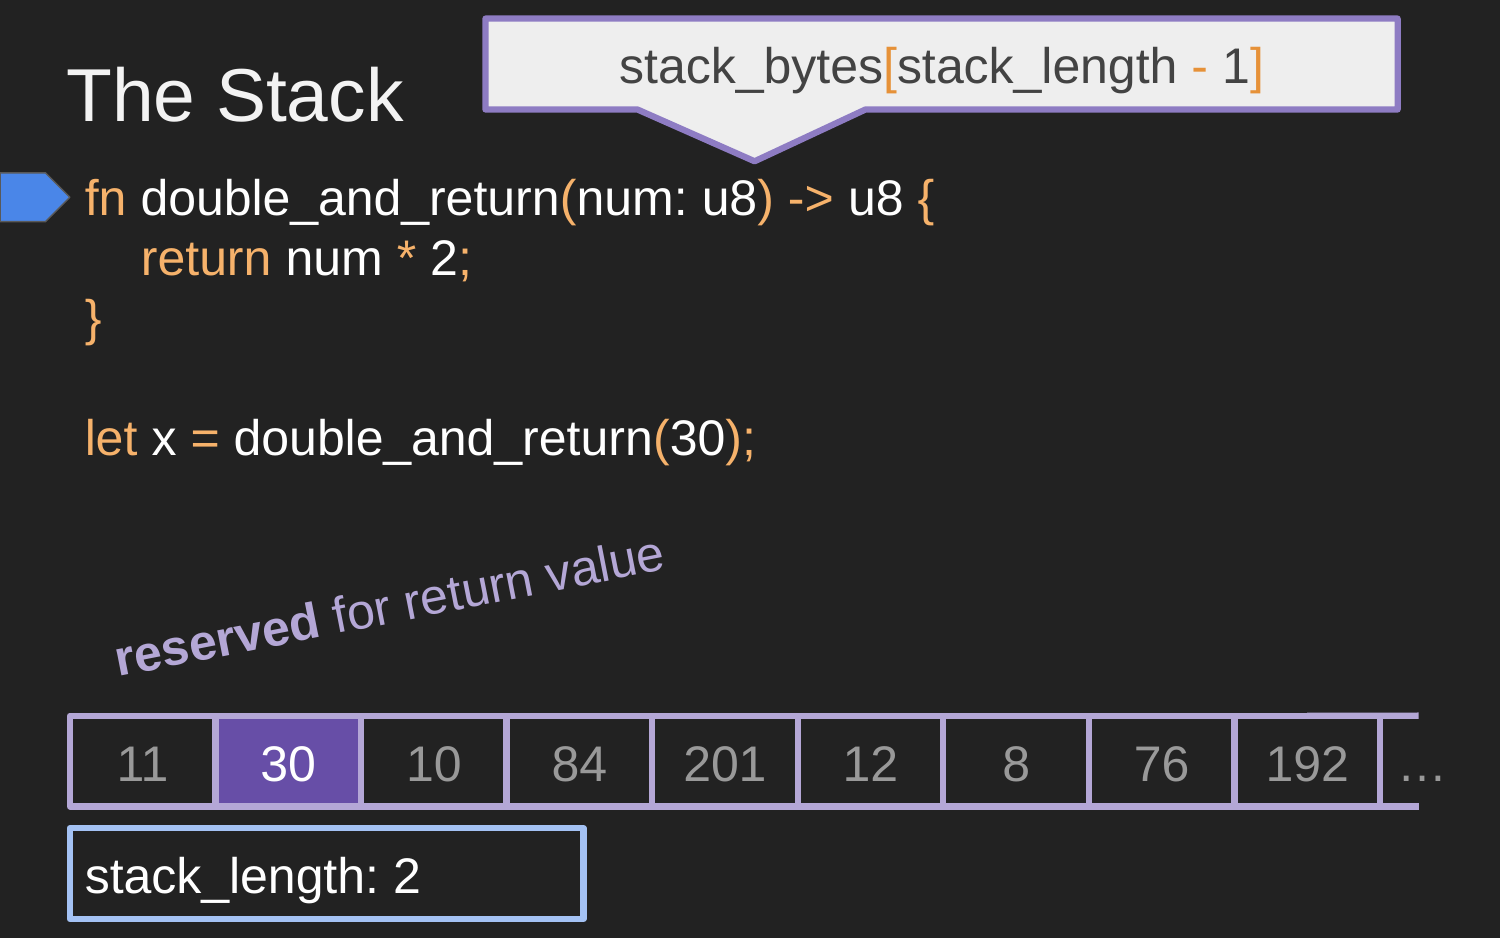

stack_bytes[stack_length - 1]
The Stack
fn double_and_return(num: u8) -> u8 {
    return num * 2;
}
let x = double_and_return(30);

reserved for return value
11
30
10
84
201
12
8
76
192
…
stack_length: 2